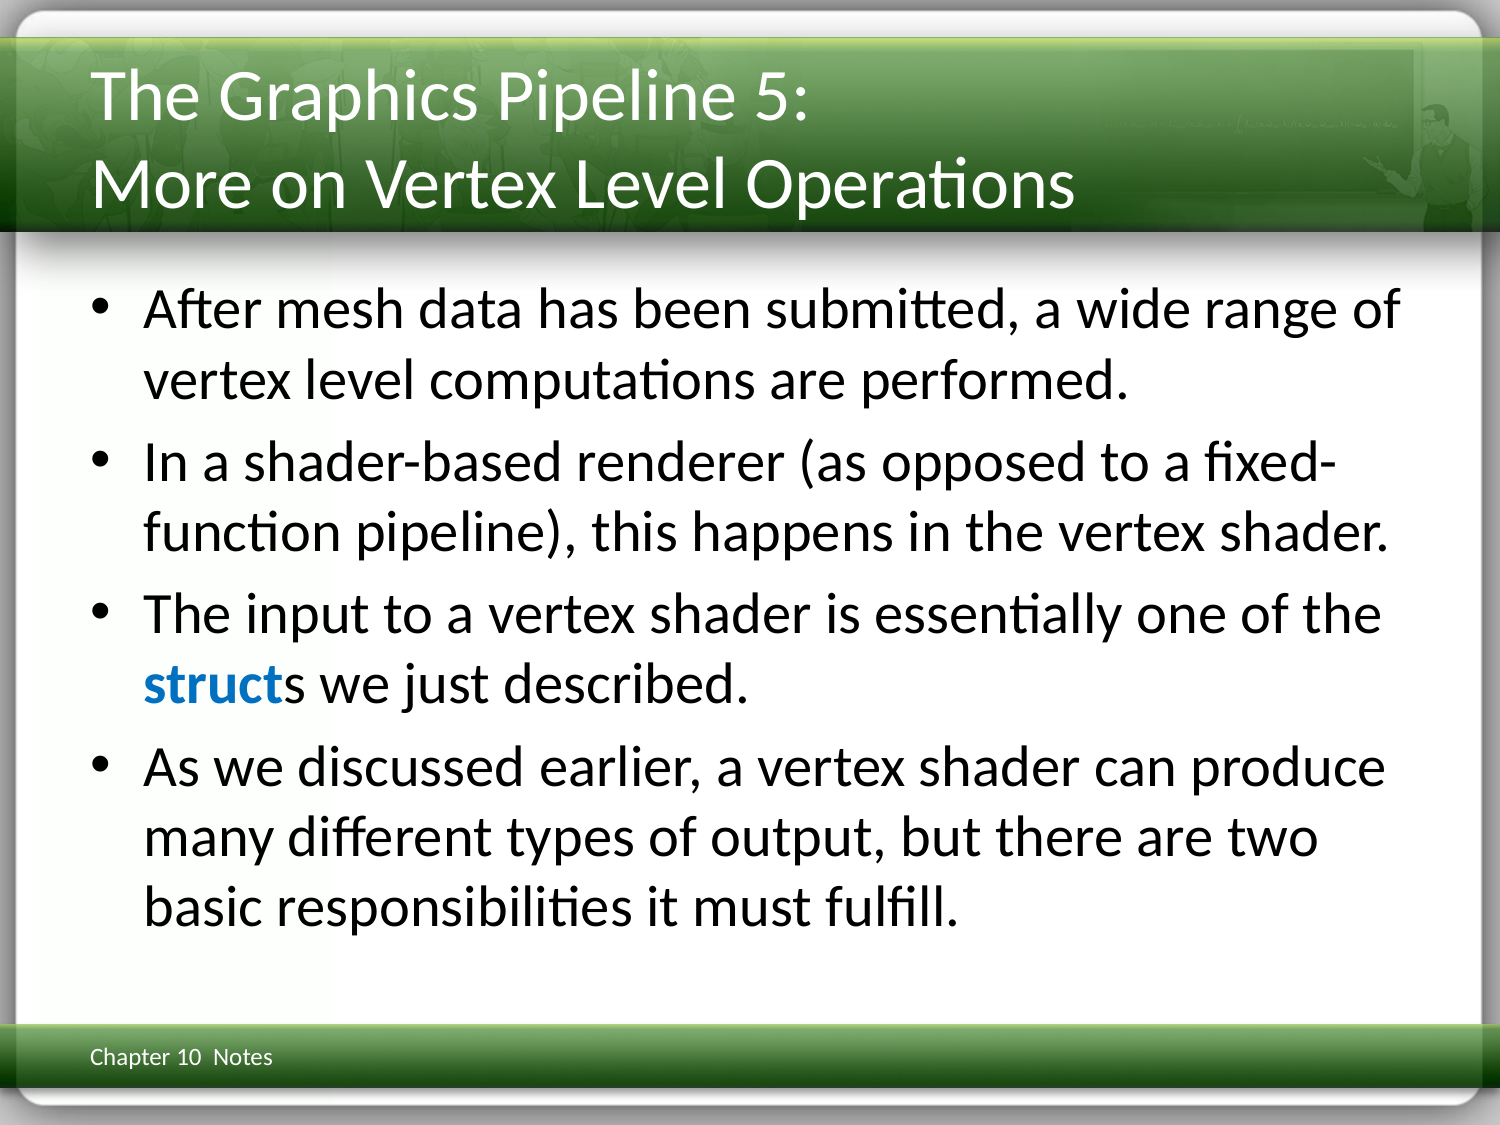

# The Graphics Pipeline 5: More on Vertex Level Operations
After mesh data has been submitted, a wide range of vertex level computations are performed.
In a shader-based renderer (as opposed to a fixed-function pipeline), this happens in the vertex shader.
The input to a vertex shader is essentially one of the structs we just described.
As we discussed earlier, a vertex shader can produce many different types of output, but there are two basic responsibilities it must fulfill.
Chapter 10  Notes
3D Math Primer for Graphics & Game Dev
292